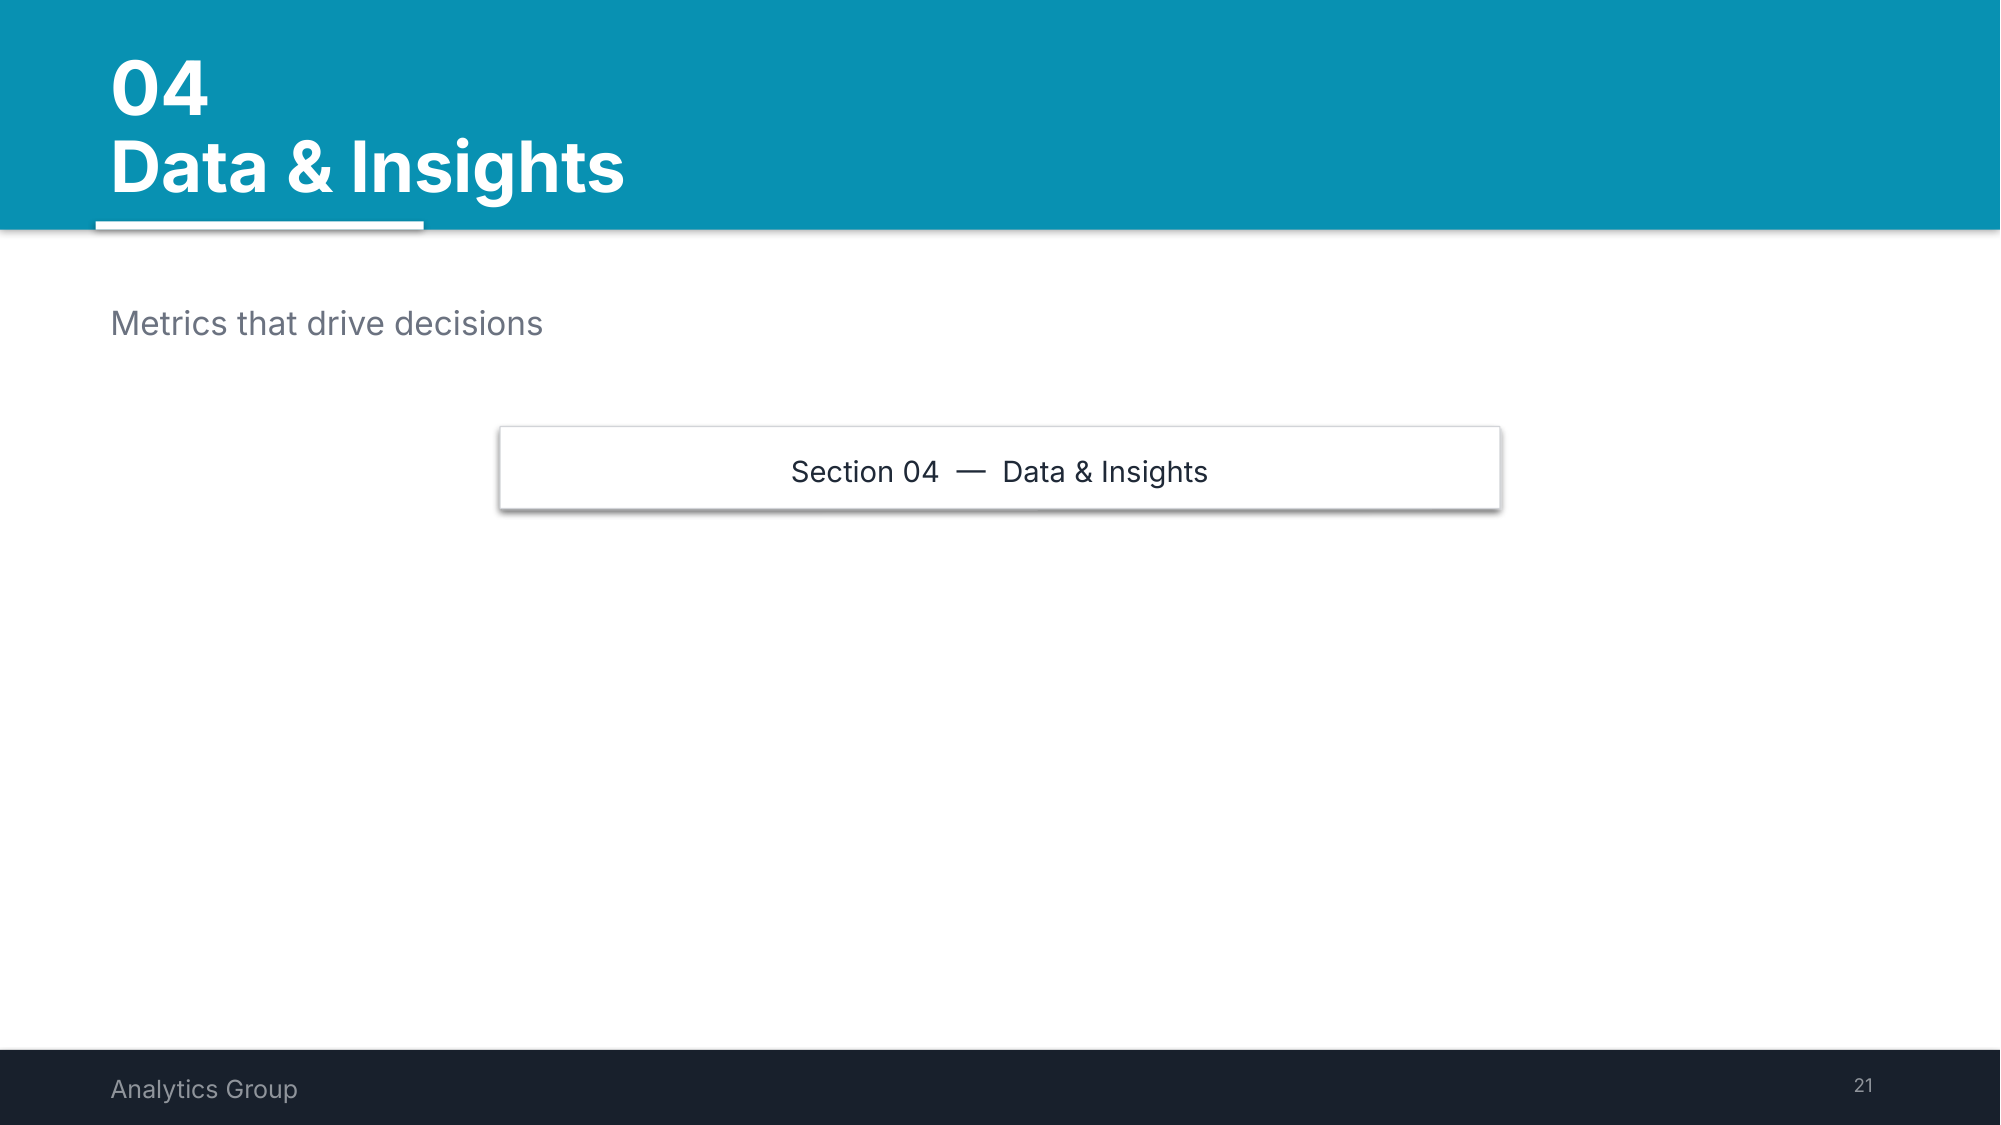

04
Data & Insights

Metrics that drive decisions

Section 04  —  Data & Insights

Analytics Group
21